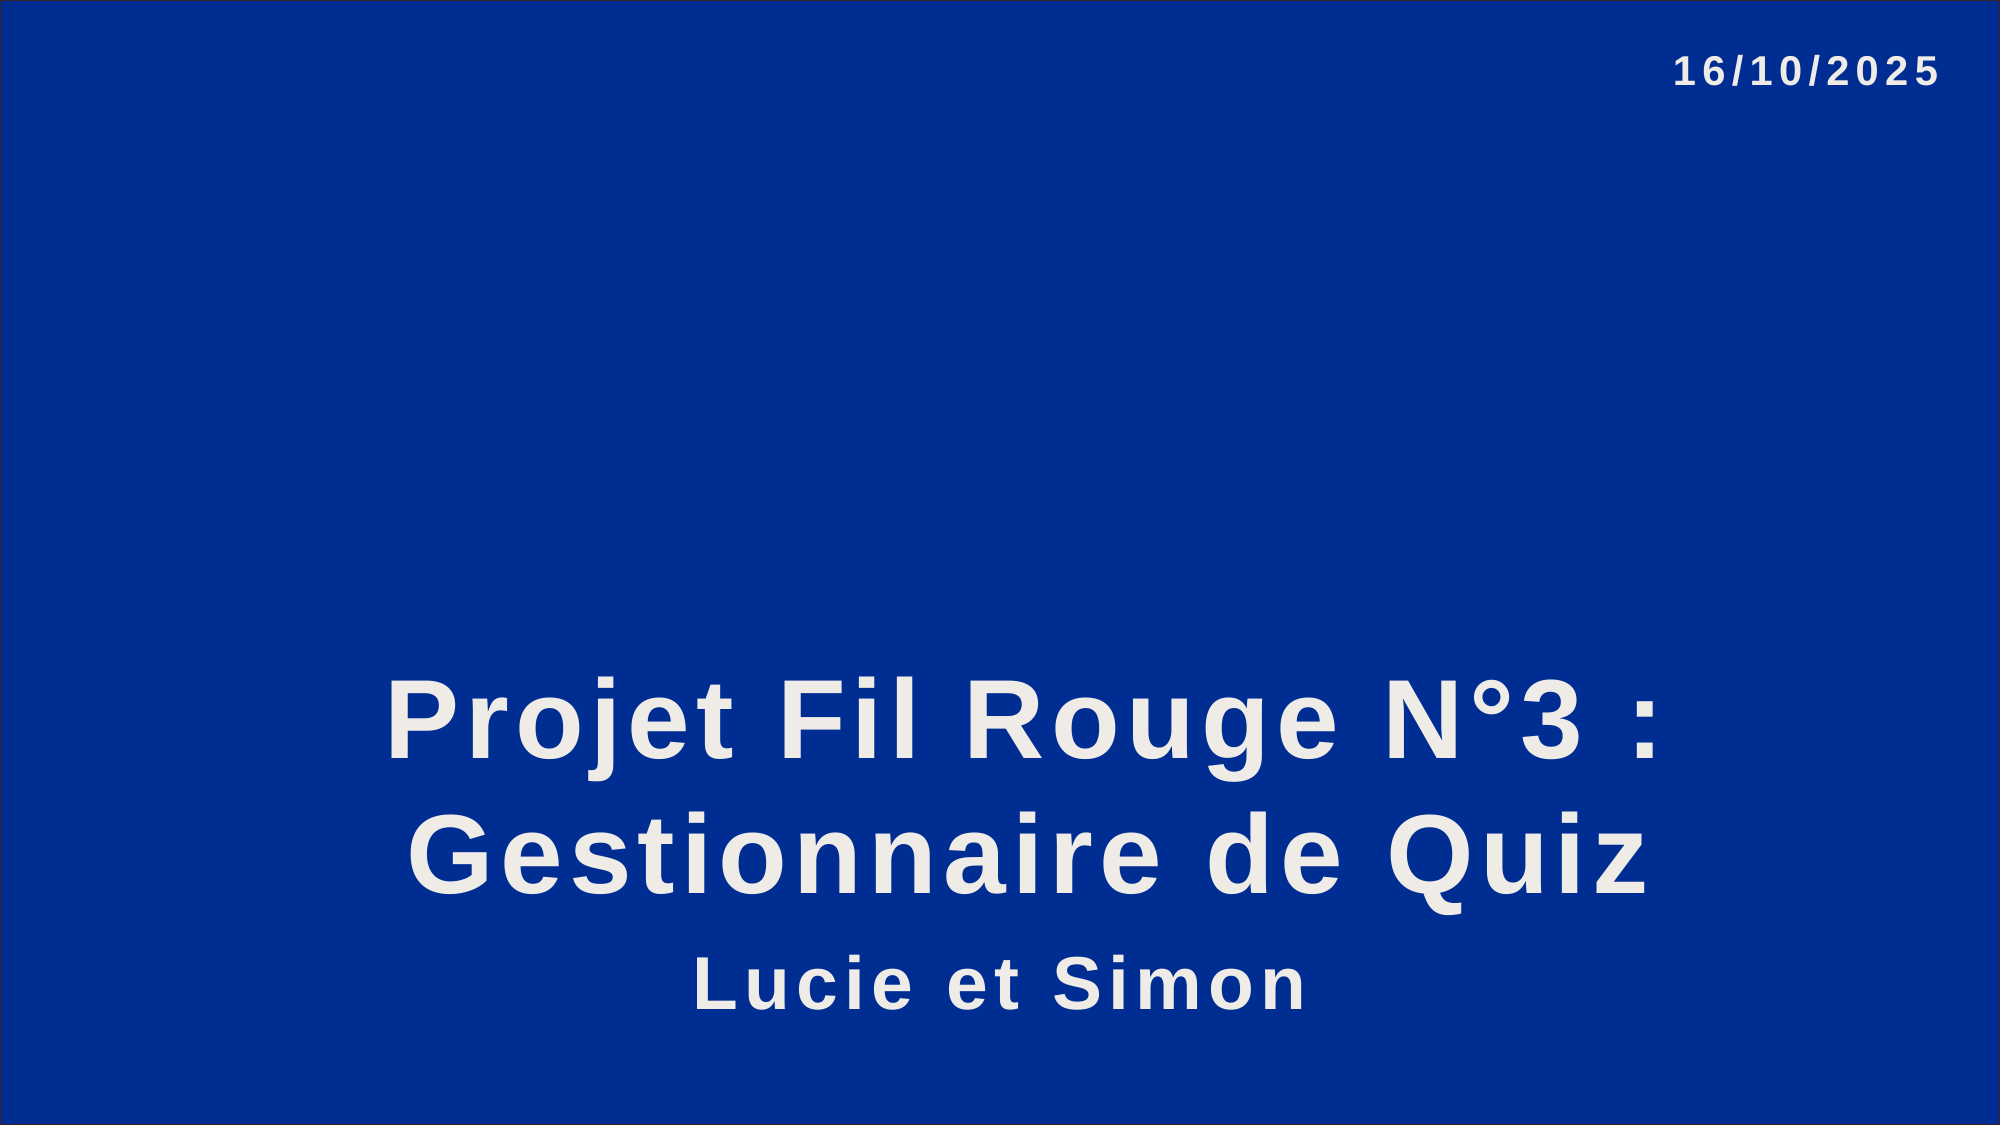

16/10/2025
Projet Fil Rouge N°3 : Gestionnaire de Quiz
Lucie et Simon